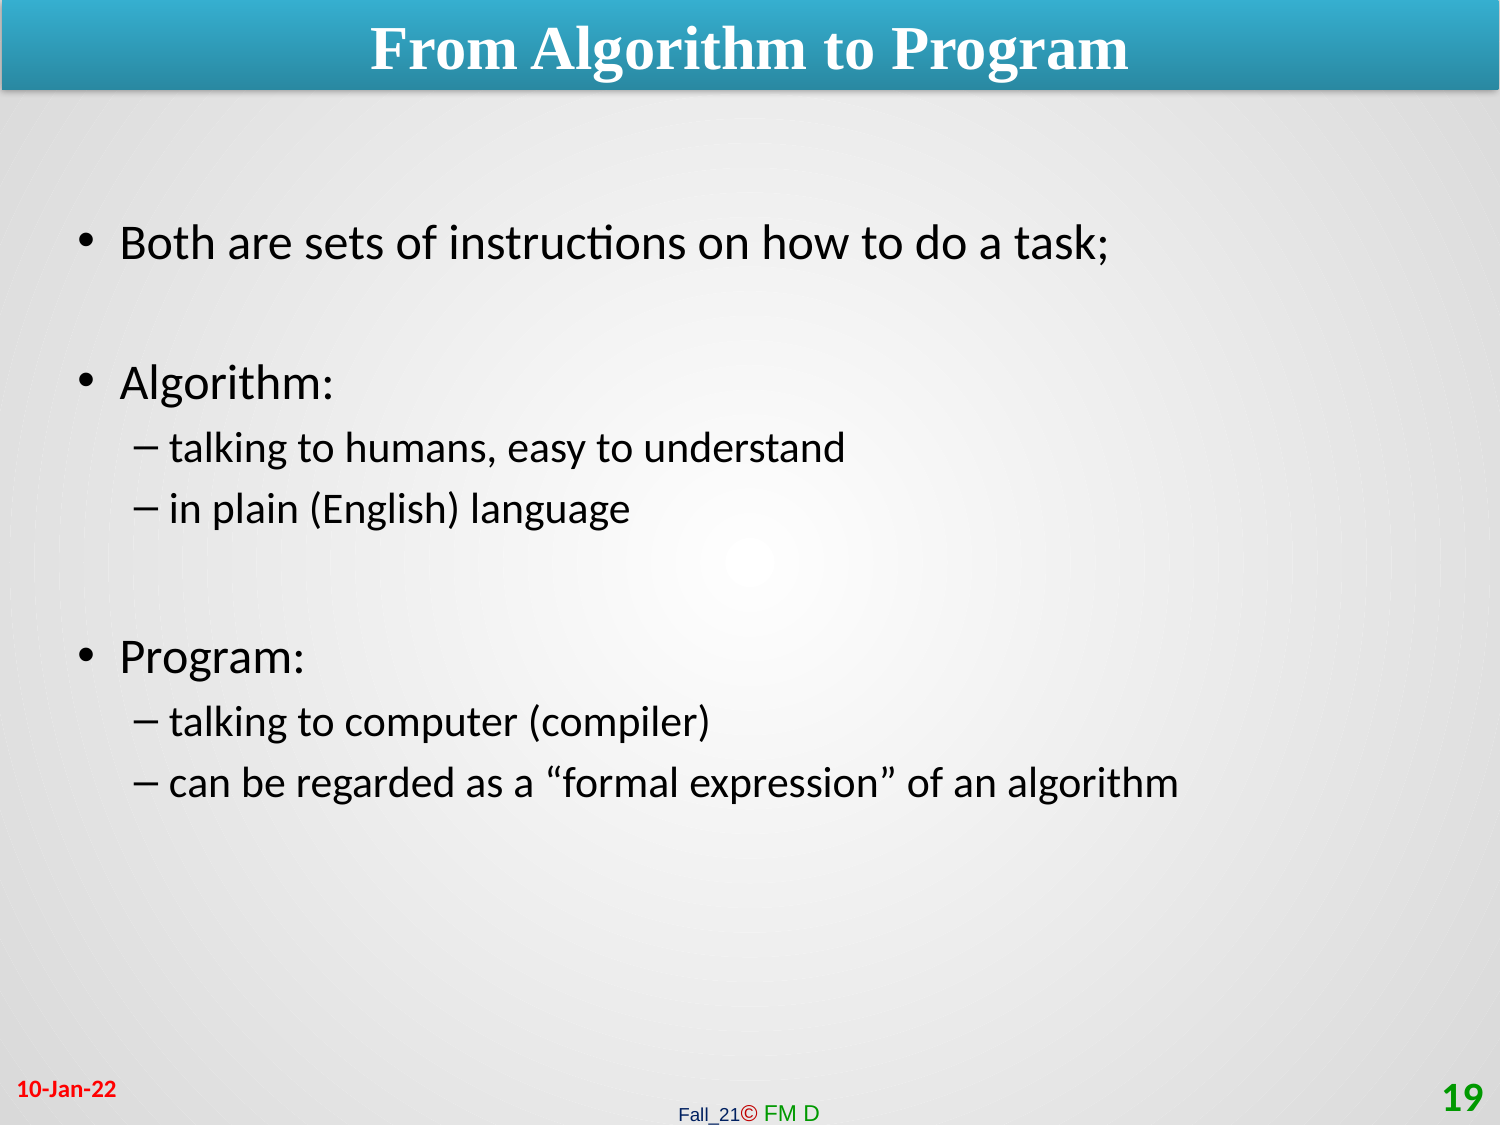

From Algorithm to Program
Both are sets of instructions on how to do a task;

Algorithm:
talking to humans, easy to understand
in plain (English) language

Program:
talking to computer (compiler)
can be regarded as a “formal expression” of an algorithm
10-Jan-22
19